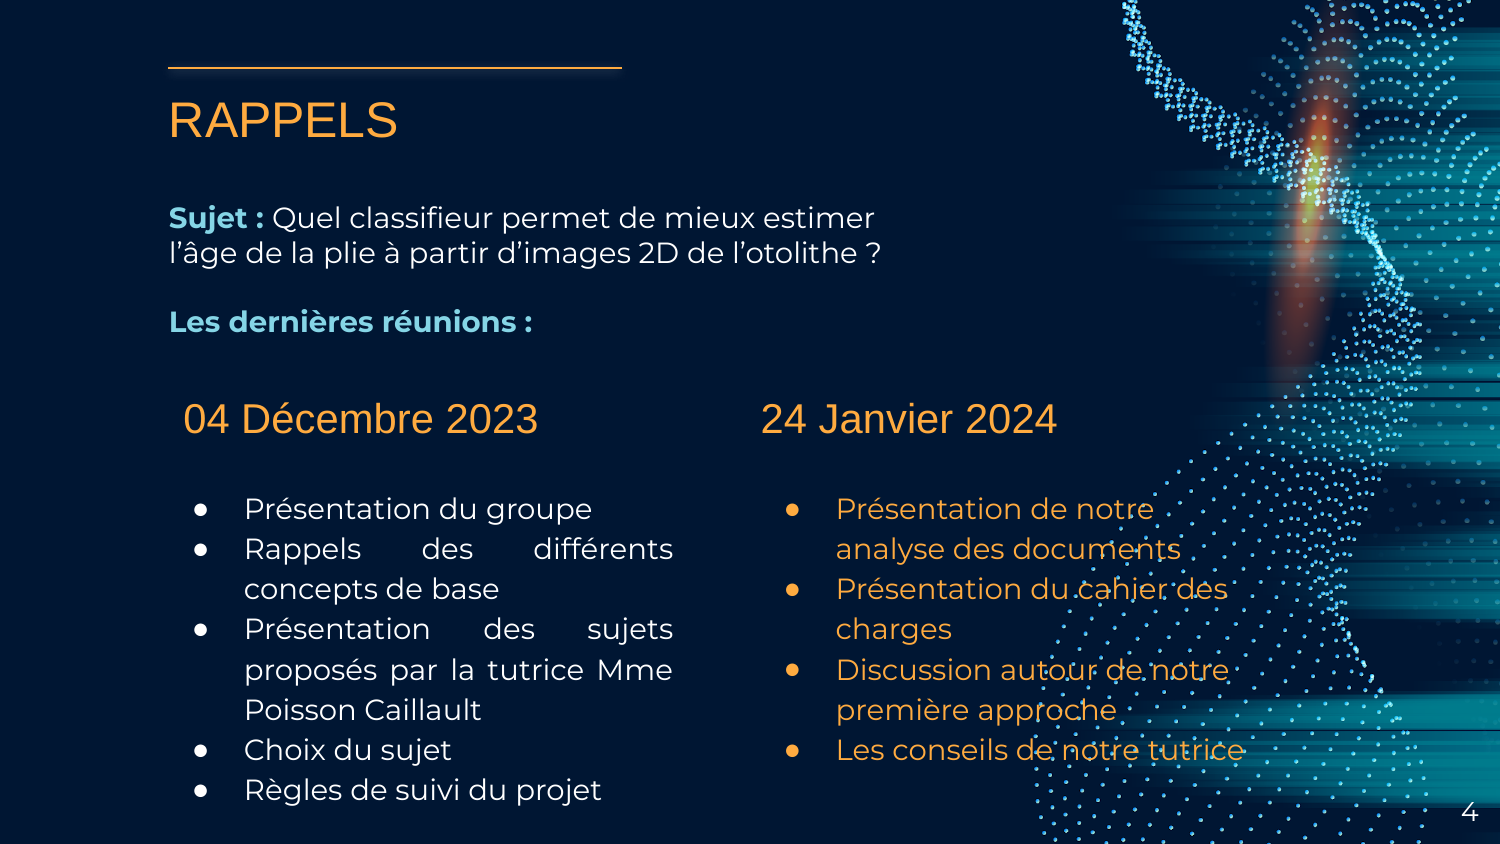

# RAPPELS
Sujet : Quel classifieur permet de mieux estimer l’âge de la plie à partir d’images 2D de l’otolithe ?
Les dernières réunions :
24 Janvier 2024
04 Décembre 2023
Présentation du groupe
Rappels des différents concepts de base
Présentation des sujets proposés par la tutrice Mme Poisson Caillault
Choix du sujet
Règles de suivi du projet
Présentation de notre analyse des documents
Présentation du cahier des charges
Discussion autour de notre première approche
Les conseils de notre tutrice
4